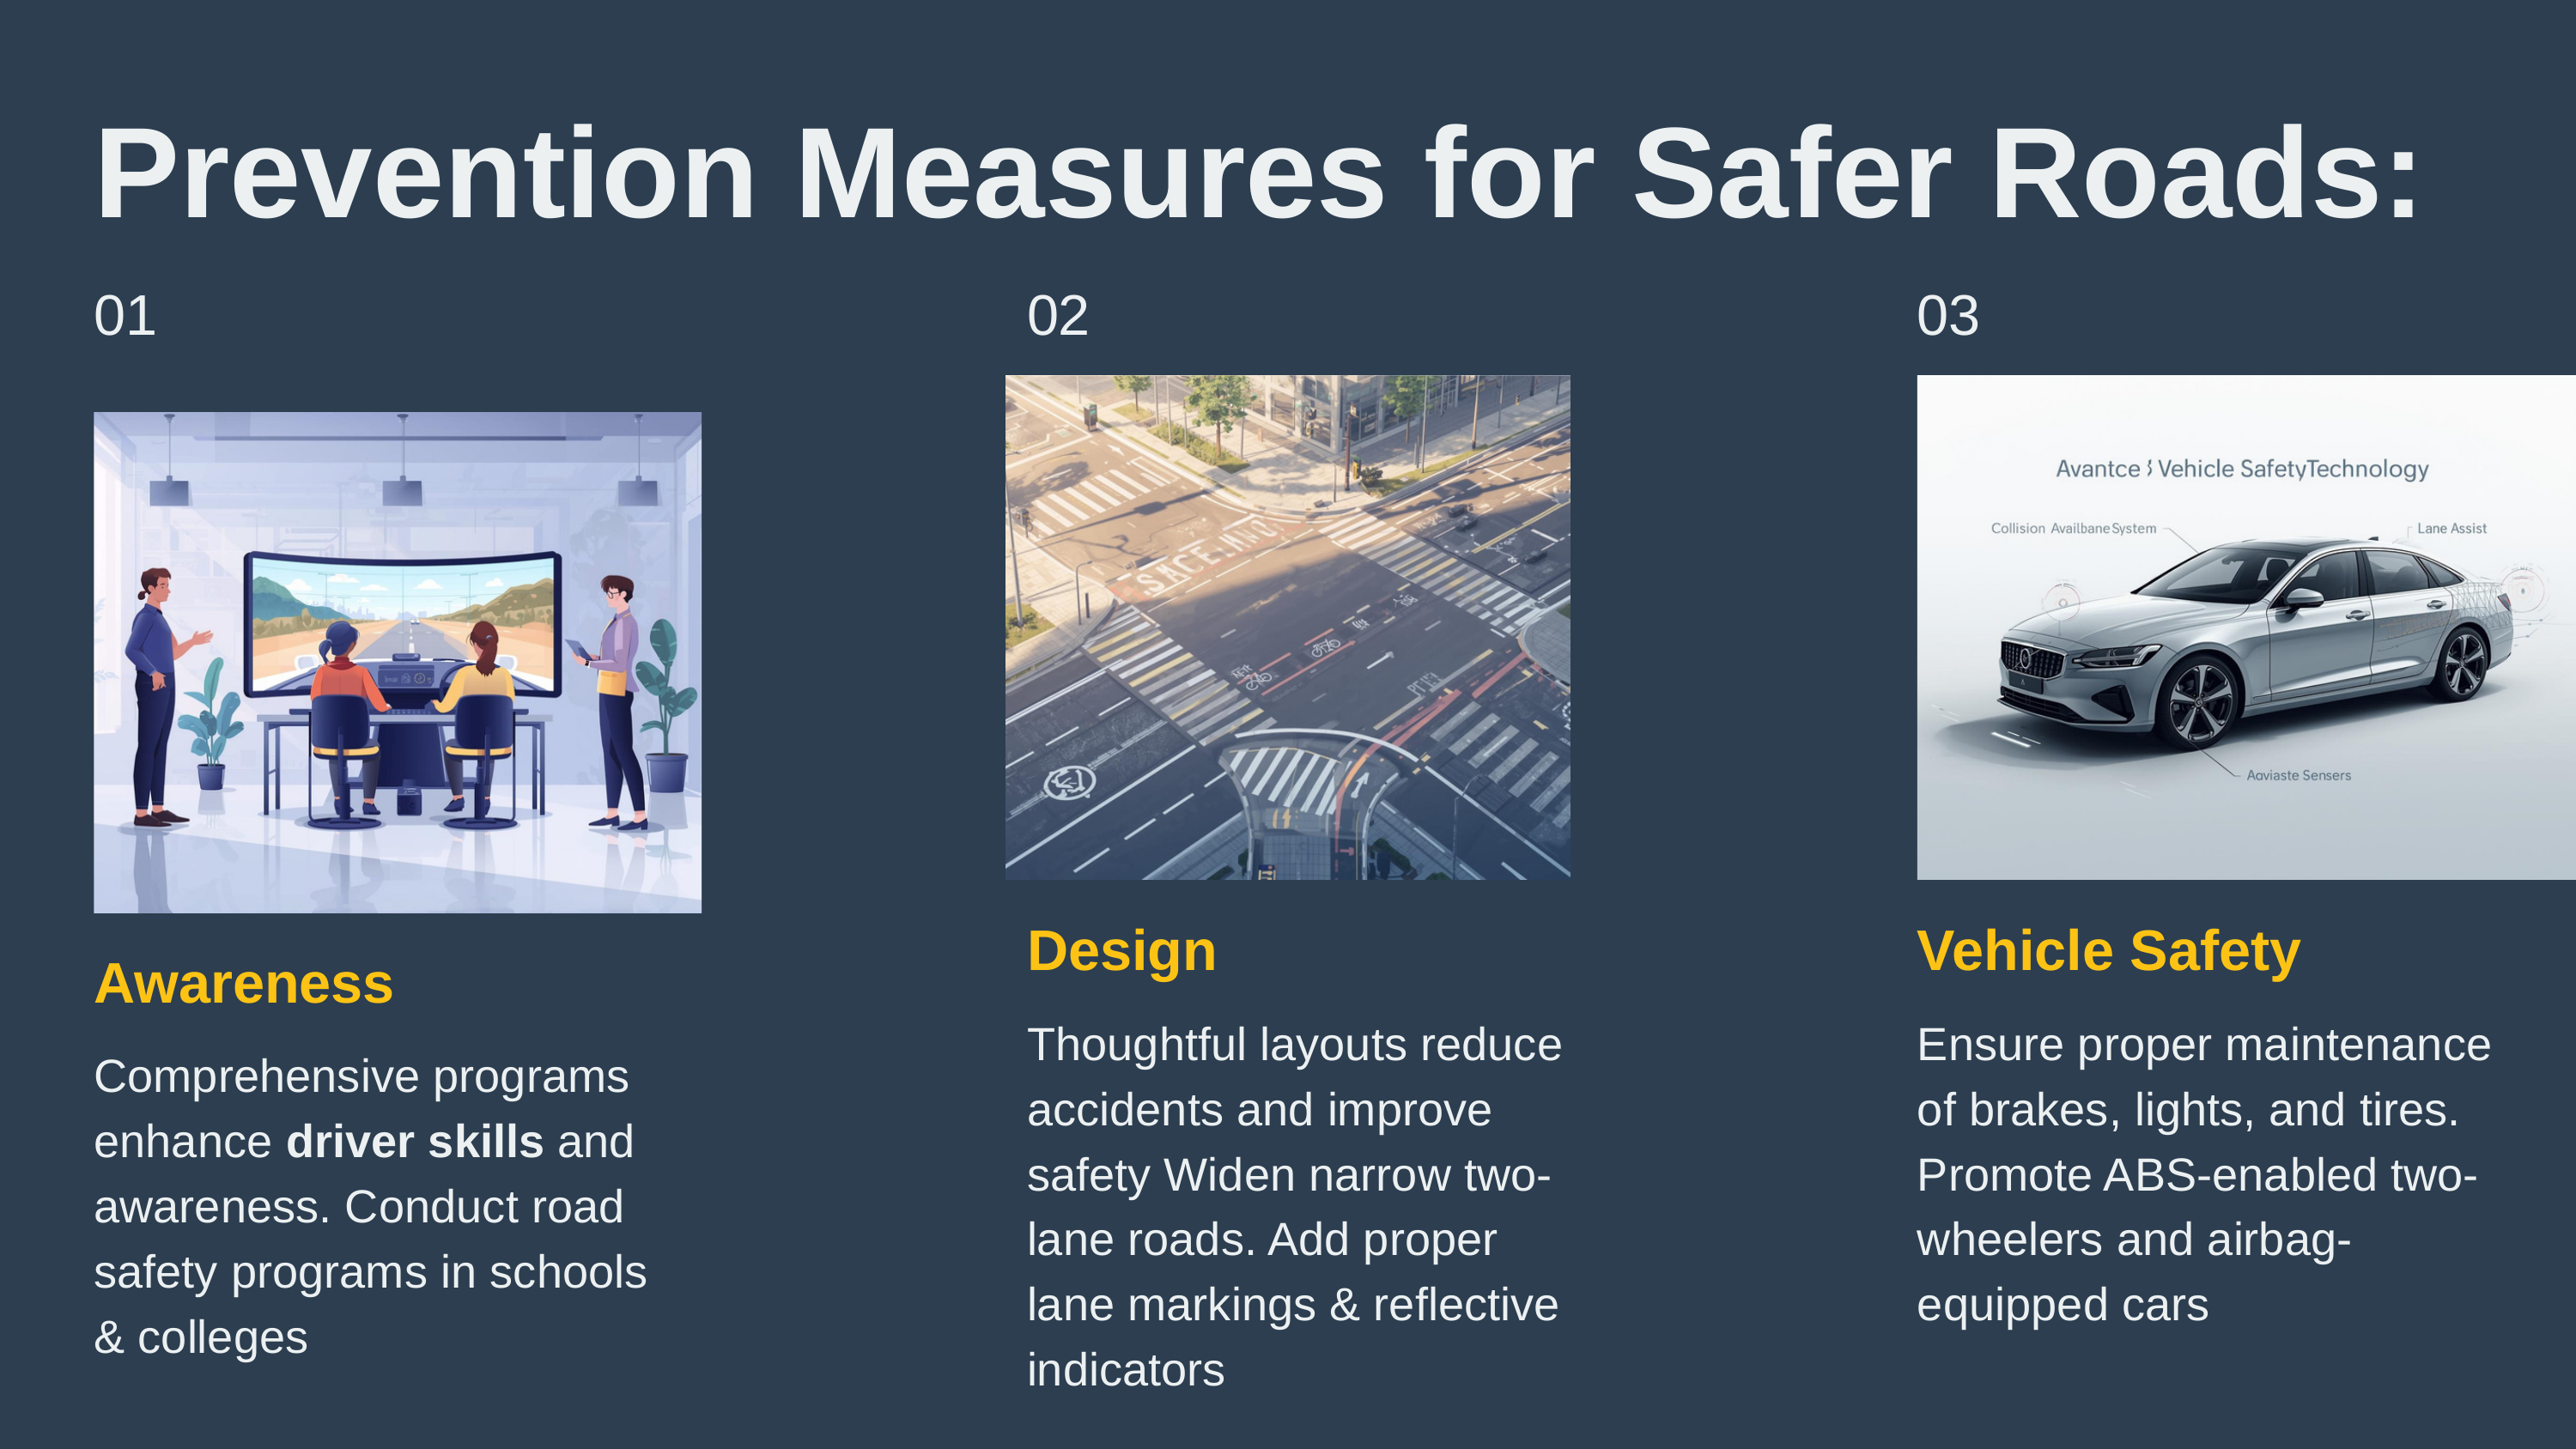

Prevention Measures for Safer Roads:
01
02
03

Design
Thoughtful layouts reduce accidents and improve safety Widen narrow two-lane roads. Add proper lane markings & reflective indicators
Vehicle Safety
Ensure proper maintenance of brakes, lights, and tires. Promote ABS-enabled two-wheelers and airbag-equipped cars
Awareness
Comprehensive programs enhance driver skills and awareness. Conduct road safety programs in schools & colleges